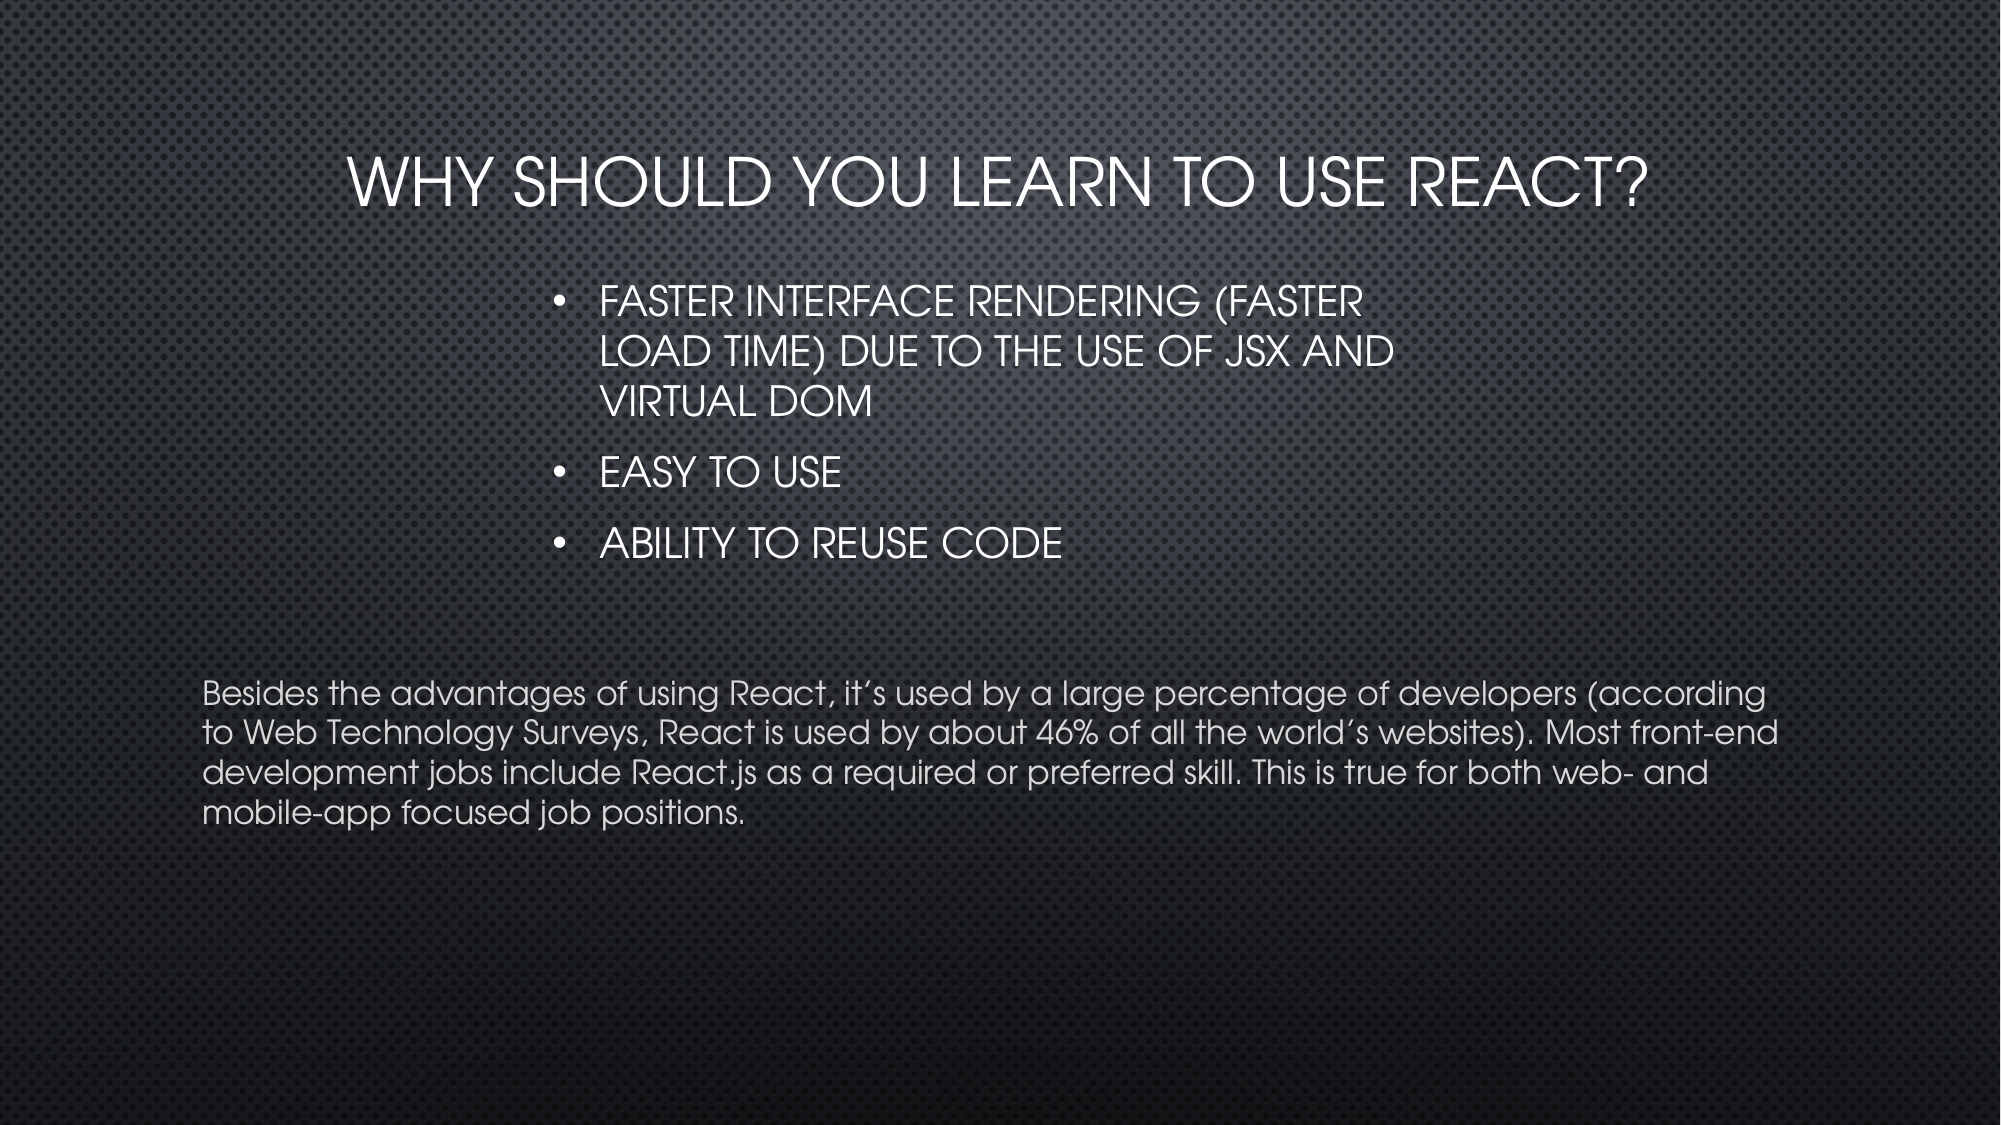

# Why should you learn to use react?
Faster interface rendering (faster load time) due to the use of JSX and Virtual DOM
Easy to use
Ability to reuse code
Besides the advantages of using React, it’s used by a large percentage of developers (according to Web Technology Surveys, React is used by about 46% of all the world’s websites). Most front-end development jobs include React.js as a required or preferred skill. This is true for both web- and mobile-app focused job positions.